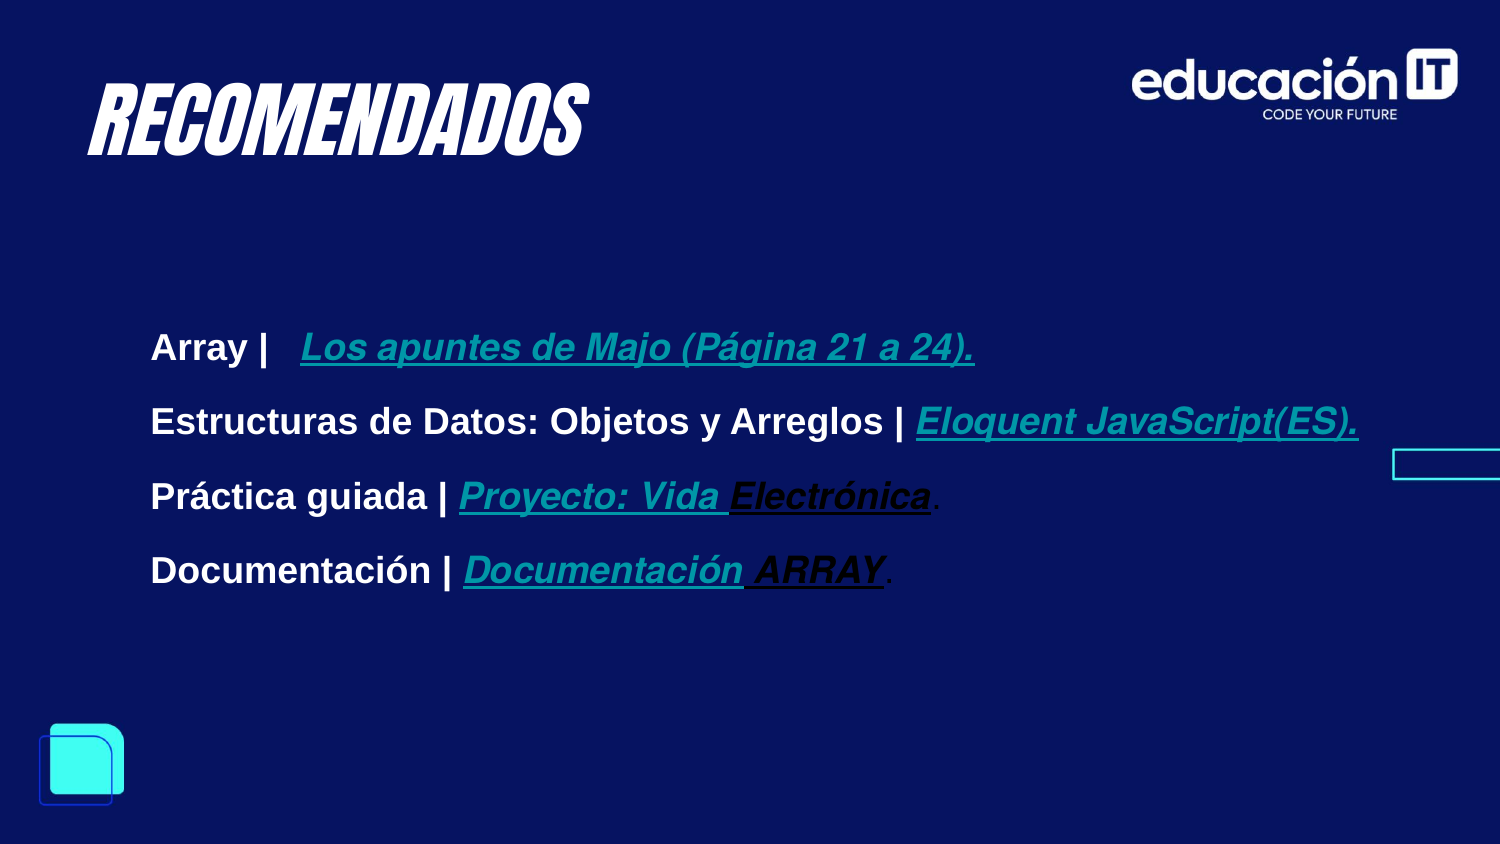

RECOMENDADOS
Array |	Los apuntes de Majo (Página 21 a 24).
Estructuras de Datos: Objetos y Arreglos | Eloquent JavaScript(ES).
Práctica guiada | Proyecto: Vida Electrónica.
Documentación | Documentación ARRAY.